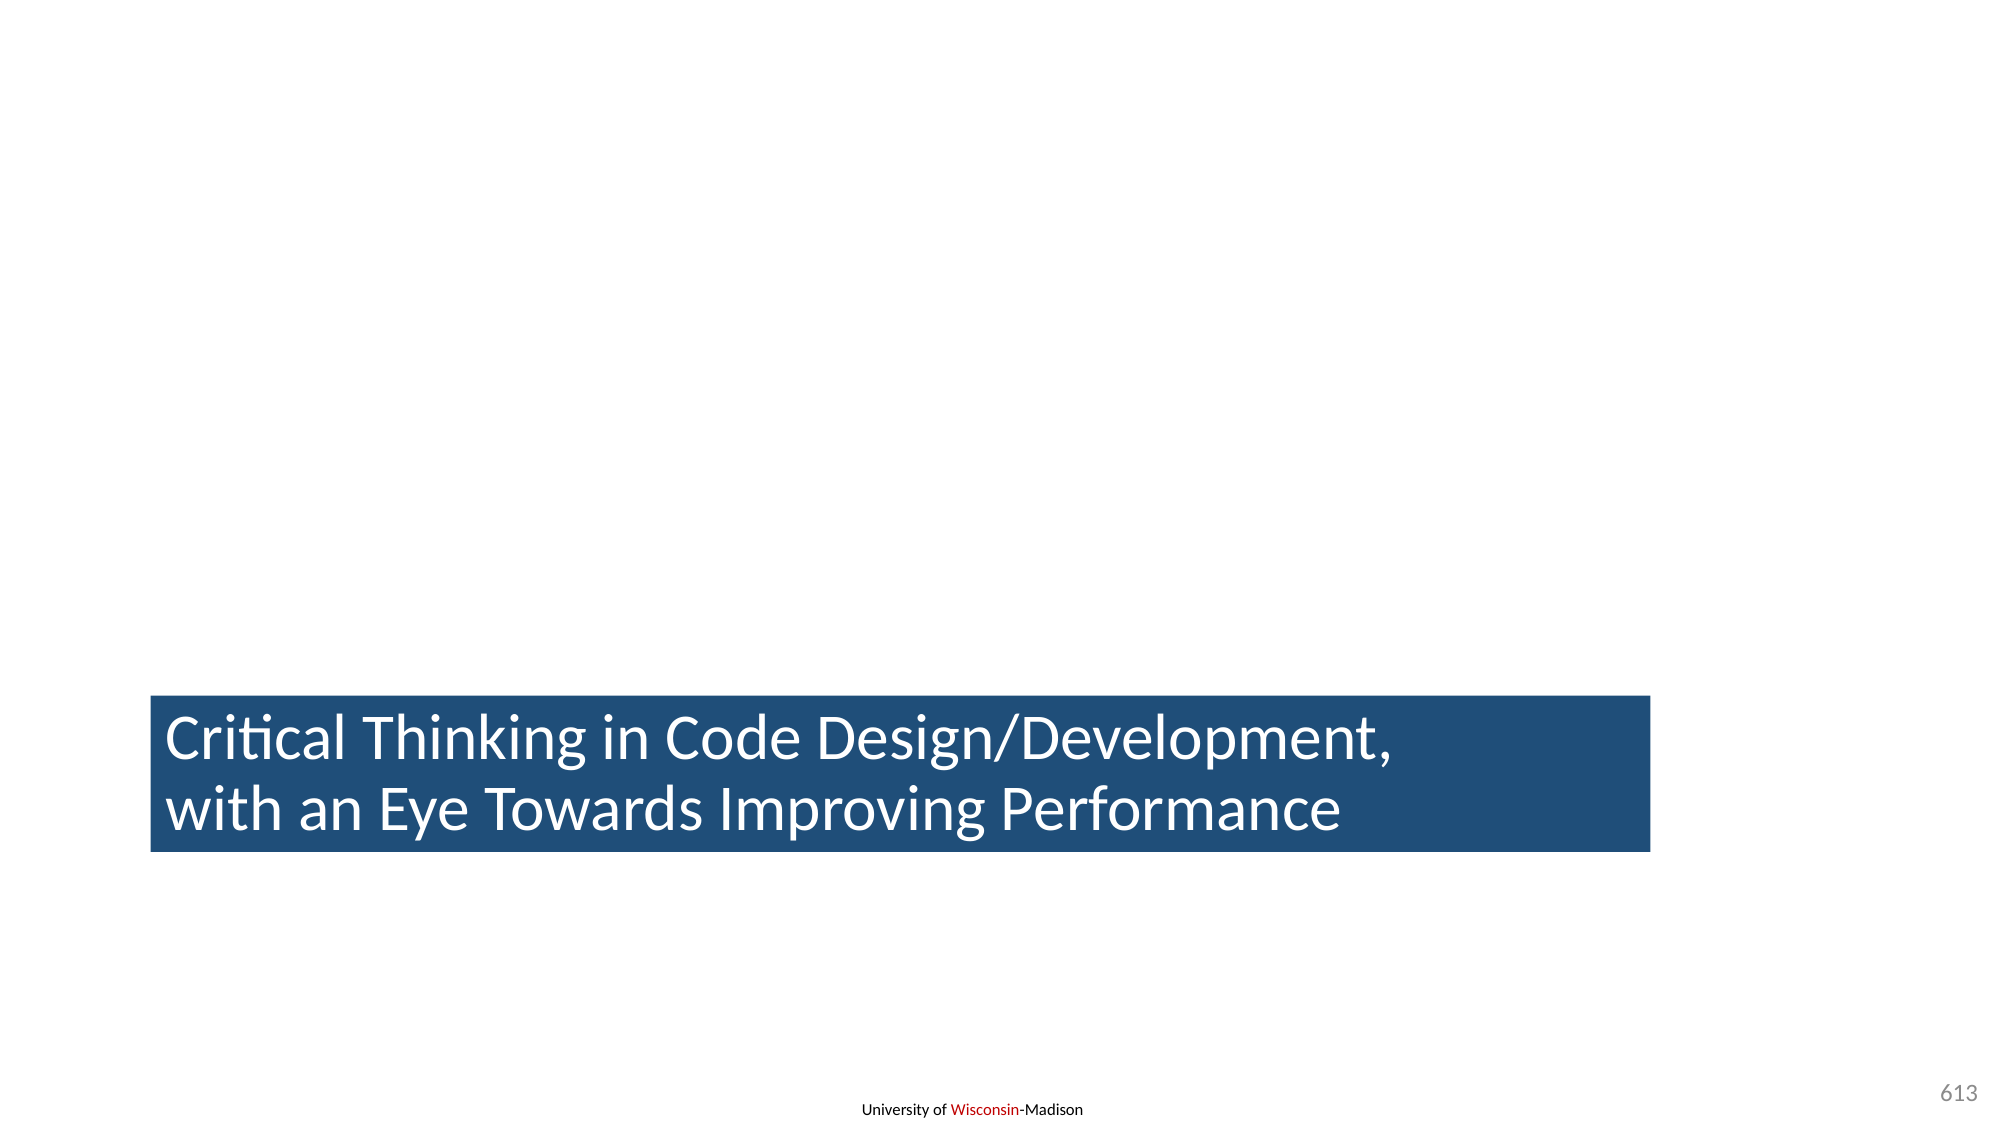

# Critical Thinking in Code Design/Development, with an Eye Towards Improving Performance
613